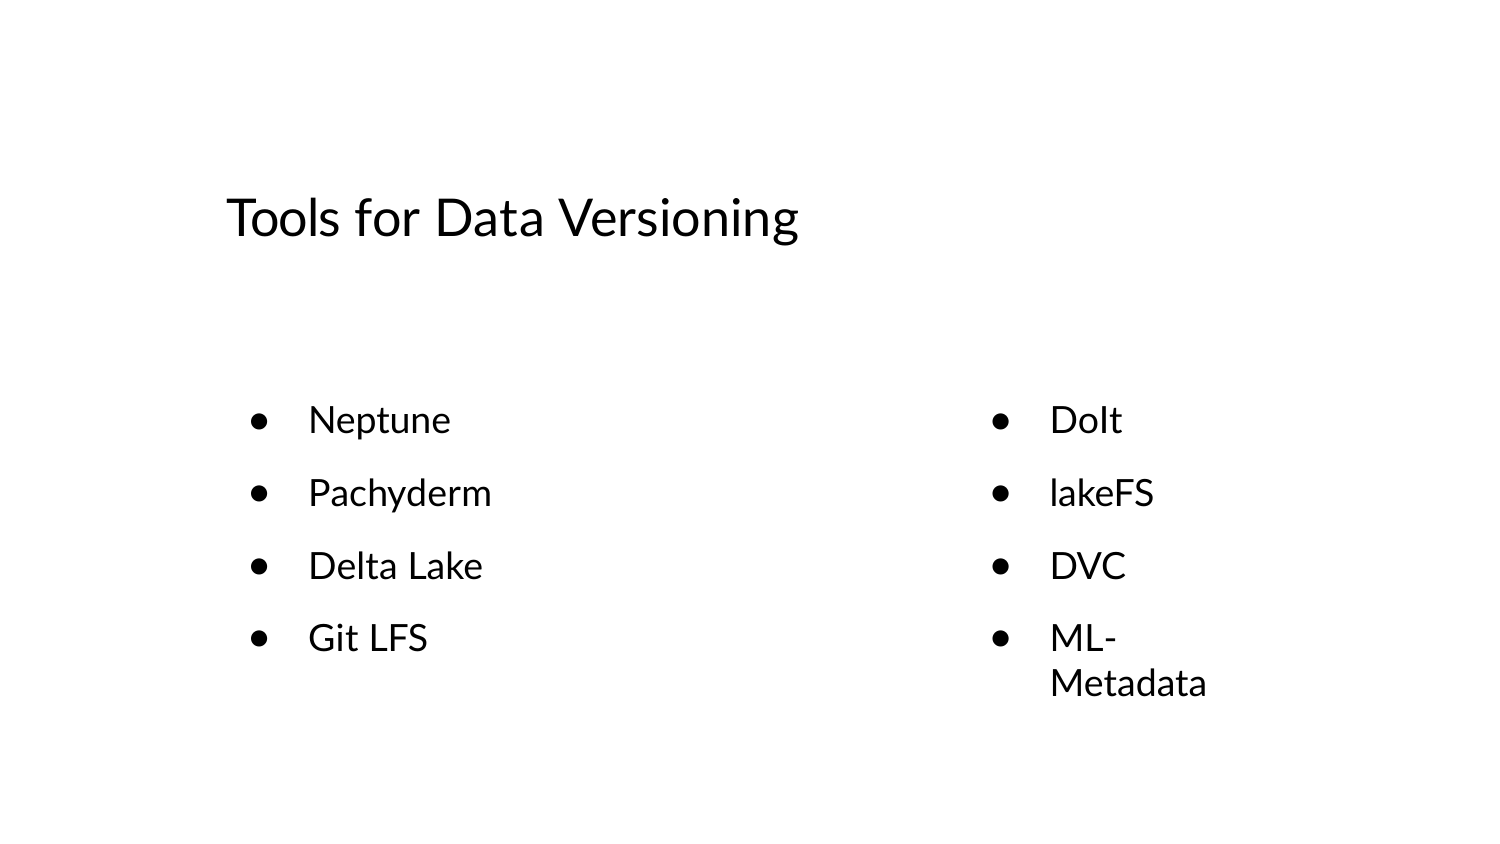

Tools for Data Versioning
Neptune
Pachyderm
Delta Lake
Git LFS
DoIt
lakeFS
DVC
ML-Metadata